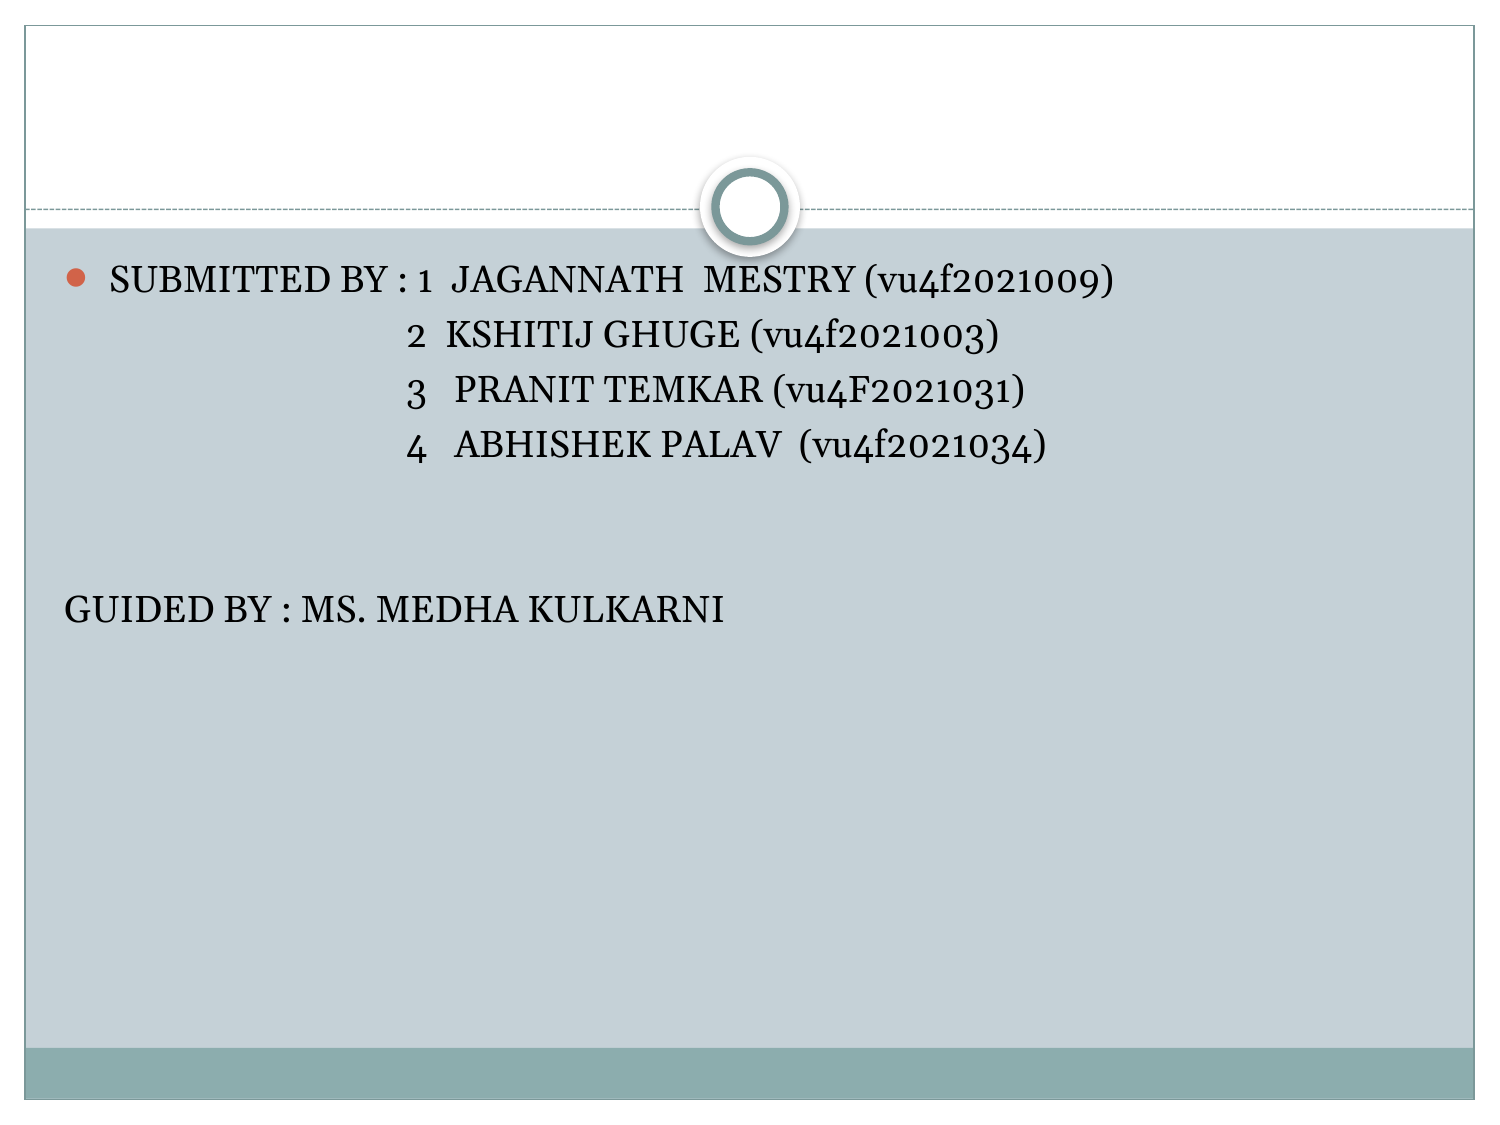

#
SUBMITTED BY : 1  JAGANNATH  MESTRY (vu4f2021009)
                                      2  KSHITIJ GHUGE (vu4f2021003)
                                      3   PRANIT TEMKAR (vu4F2021031)
                                      4   ABHISHEK PALAV  (vu4f2021034)

GUIDED BY : MS. MEDHA KULKARNI